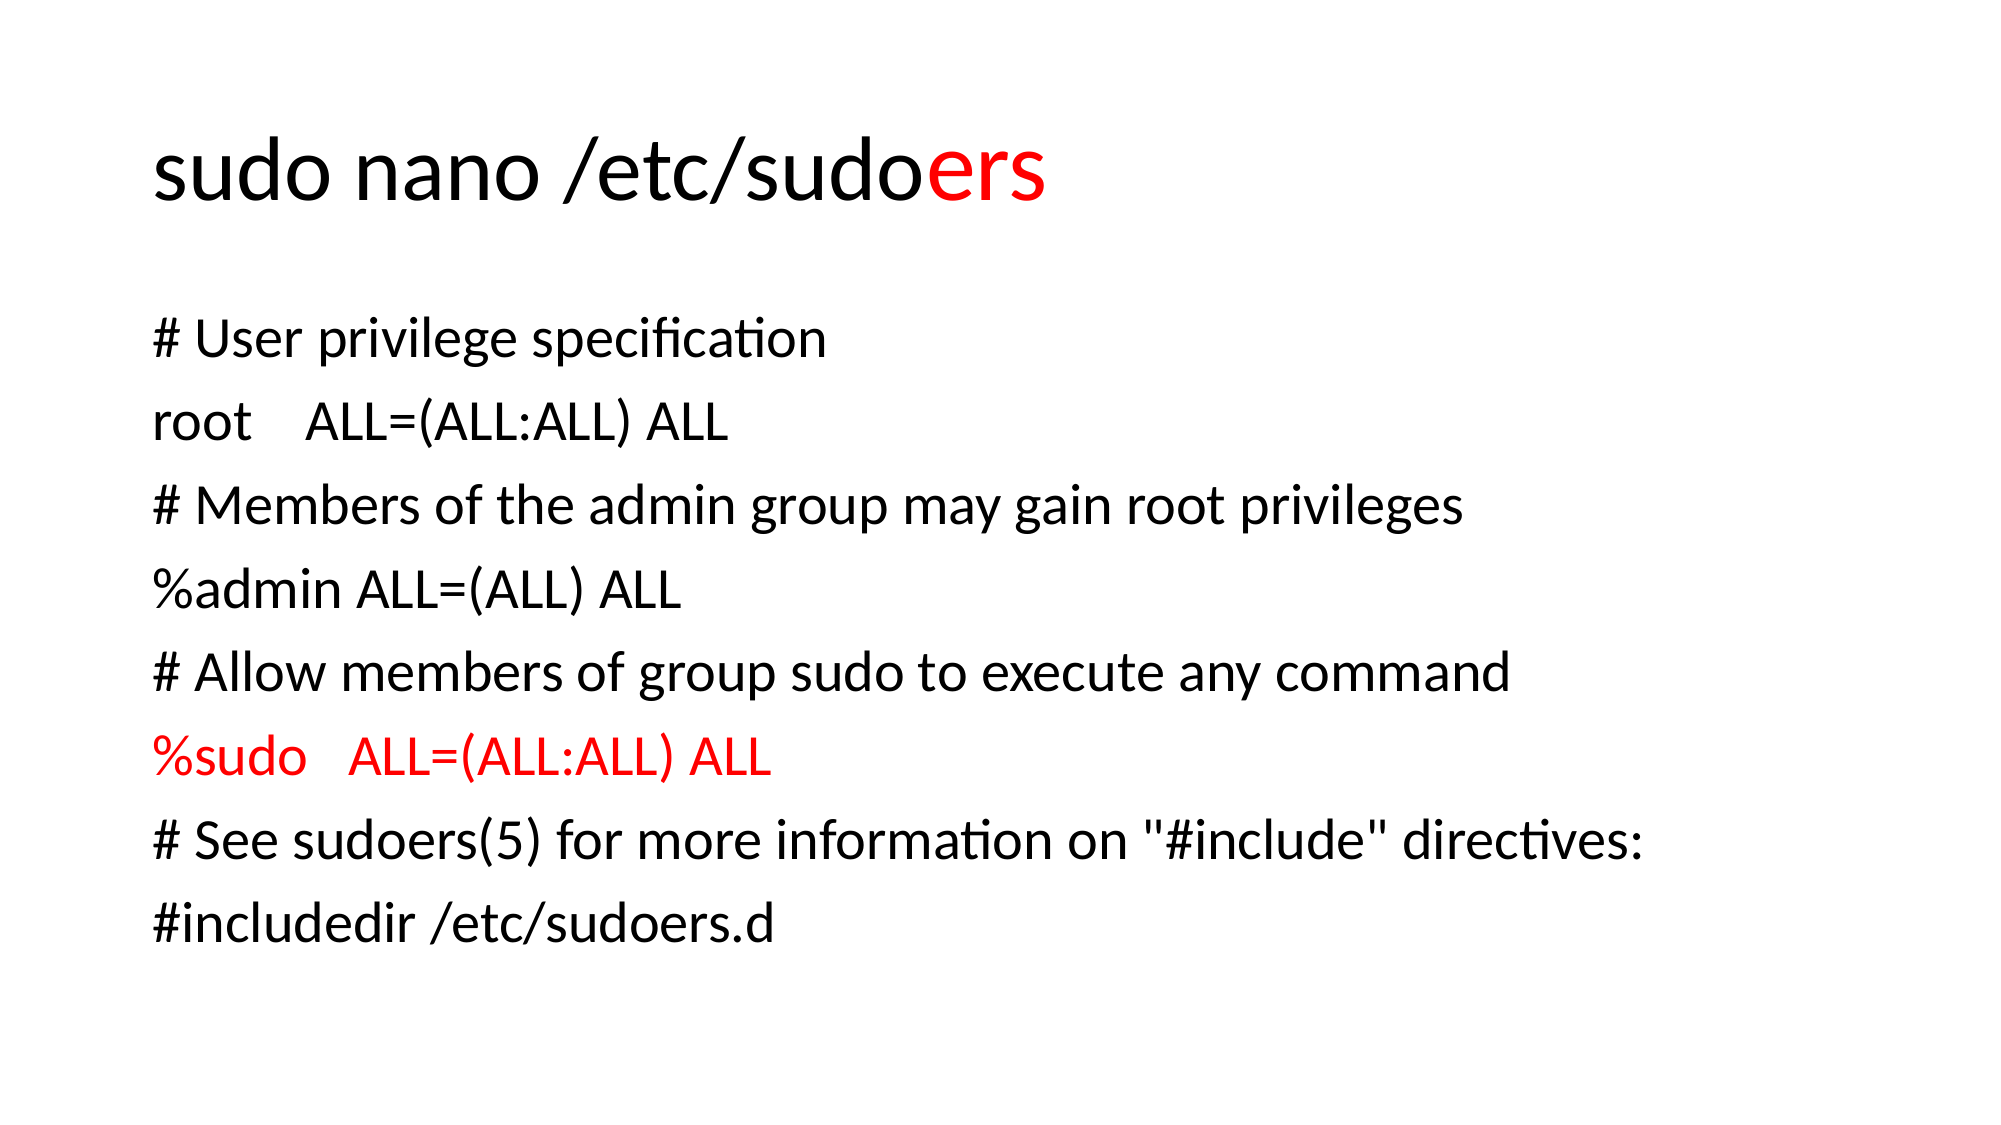

# sudo nano /etc/sudoers
# User privilege specification
root    ALL=(ALL:ALL) ALL
# Members of the admin group may gain root privileges
%admin ALL=(ALL) ALL
# Allow members of group sudo to execute any command
%sudo   ALL=(ALL:ALL) ALL
# See sudoers(5) for more information on "#include" directives:
#includedir /etc/sudoers.d